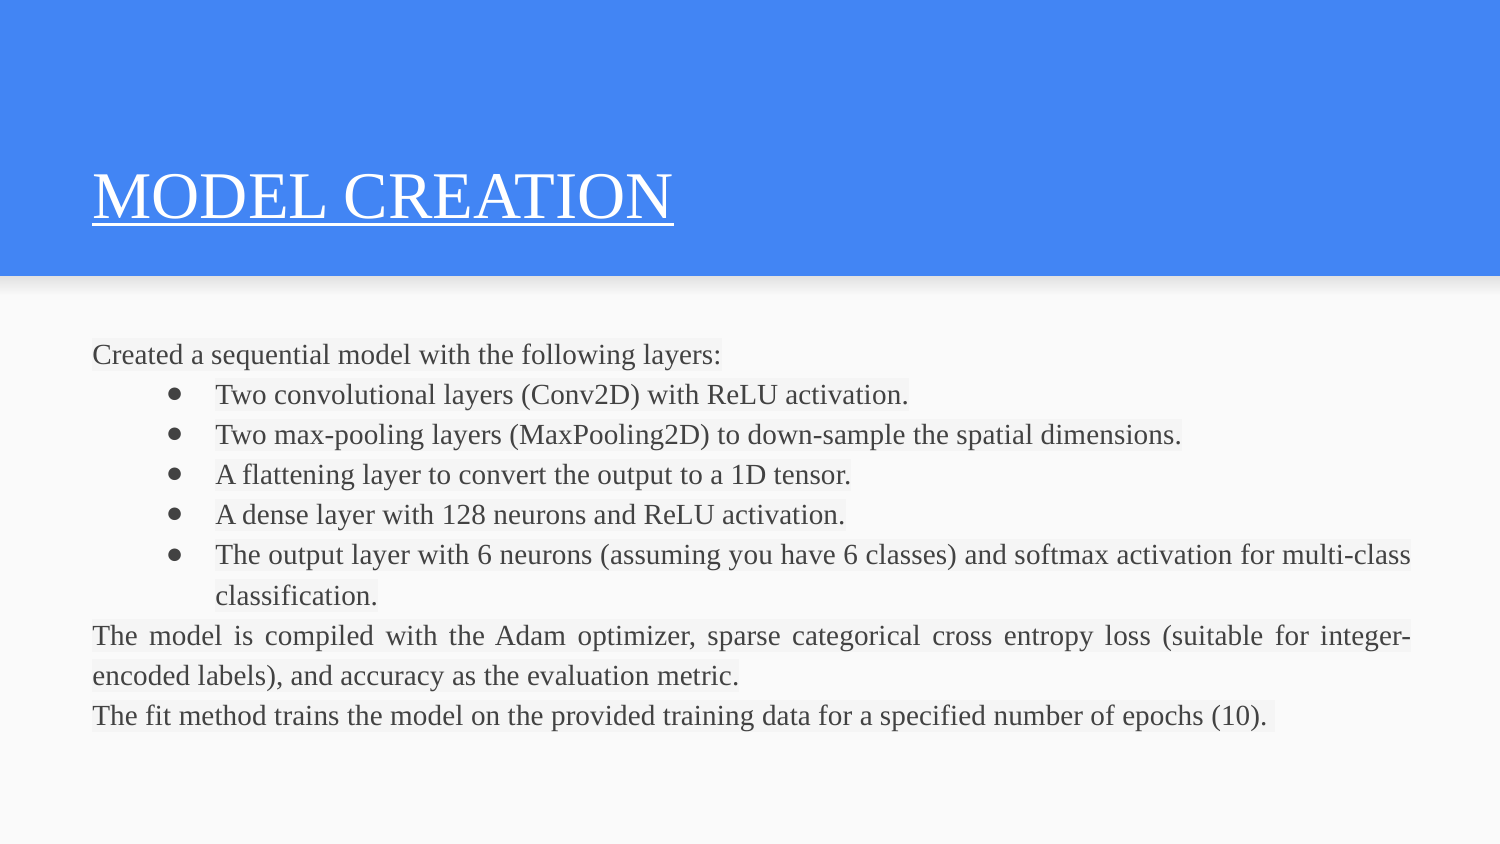

# MODEL CREATION
Created a sequential model with the following layers:​
Two convolutional layers (Conv2D) with ReLU activation.​
Two max-pooling layers (MaxPooling2D) to down-sample the spatial dimensions.​
A flattening layer to convert the output to a 1D tensor.​
A dense layer with 128 neurons and ReLU activation.​
The output layer with 6 neurons (assuming you have 6 classes) and softmax activation for multi-class classification.​
The model is compiled with the Adam optimizer, sparse categorical cross entropy loss (suitable for integer-encoded labels), and accuracy as the evaluation metric.​
The fit method trains the model on the provided training data for a specified number of epochs (10).